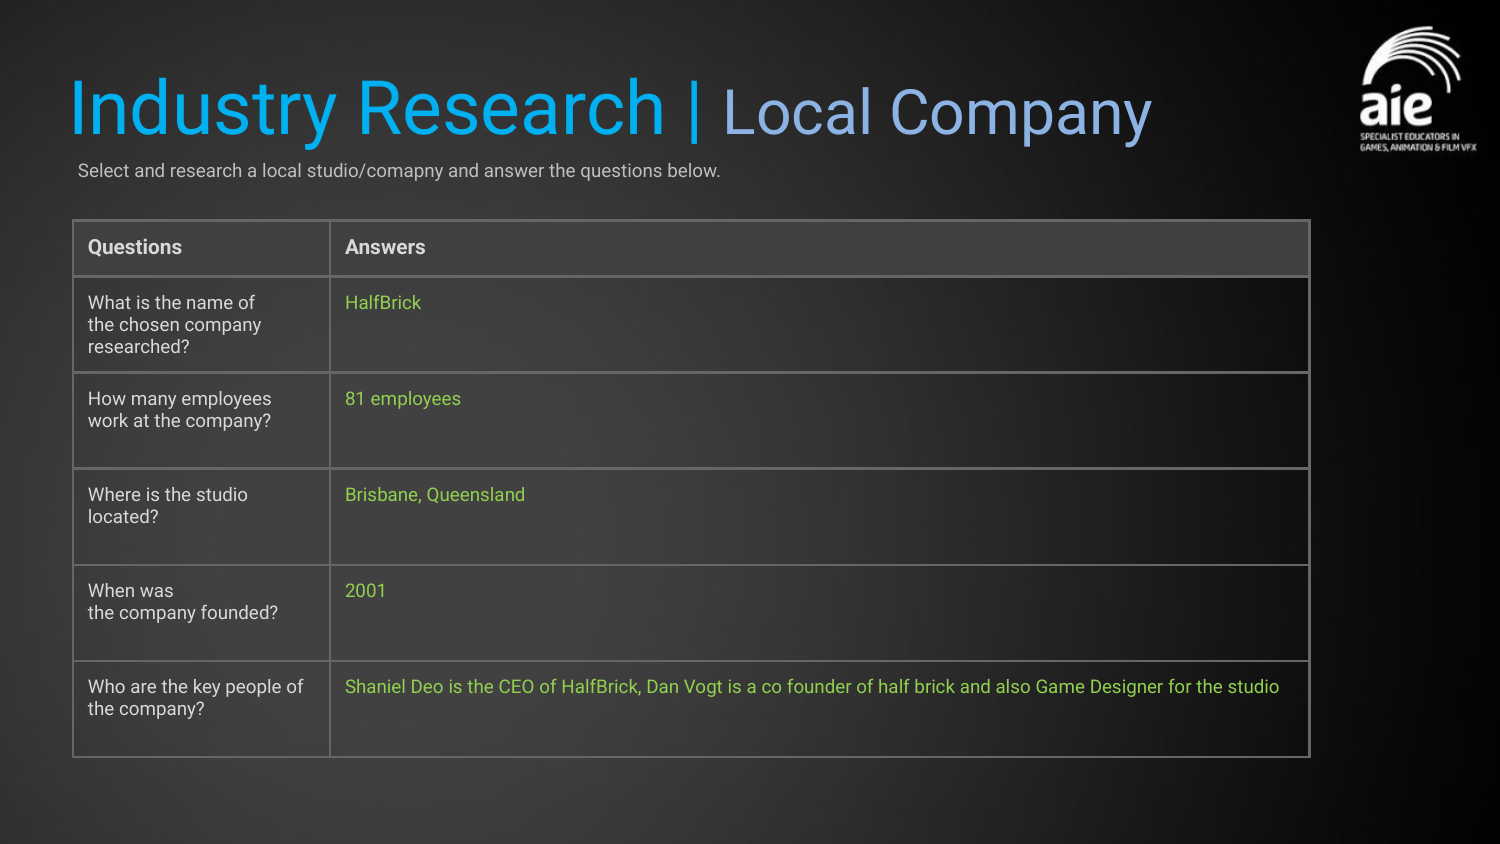

# Industry Research | Local Company
Select and research a local studio/comapny and answer the questions below.

| Questions | Answers |
| --- | --- |
| What is the name of the chosen company researched? | HalfBrick |
| How many employees work at the company? | 81 employees |
| Where is the studio located? | Brisbane, Queensland |
| When was the company founded? | 2001 |
| Who are the key people of the company? | Shaniel Deo is the CEO of HalfBrick, Dan Vogt is a co founder of half brick and also Game Designer for the studio |